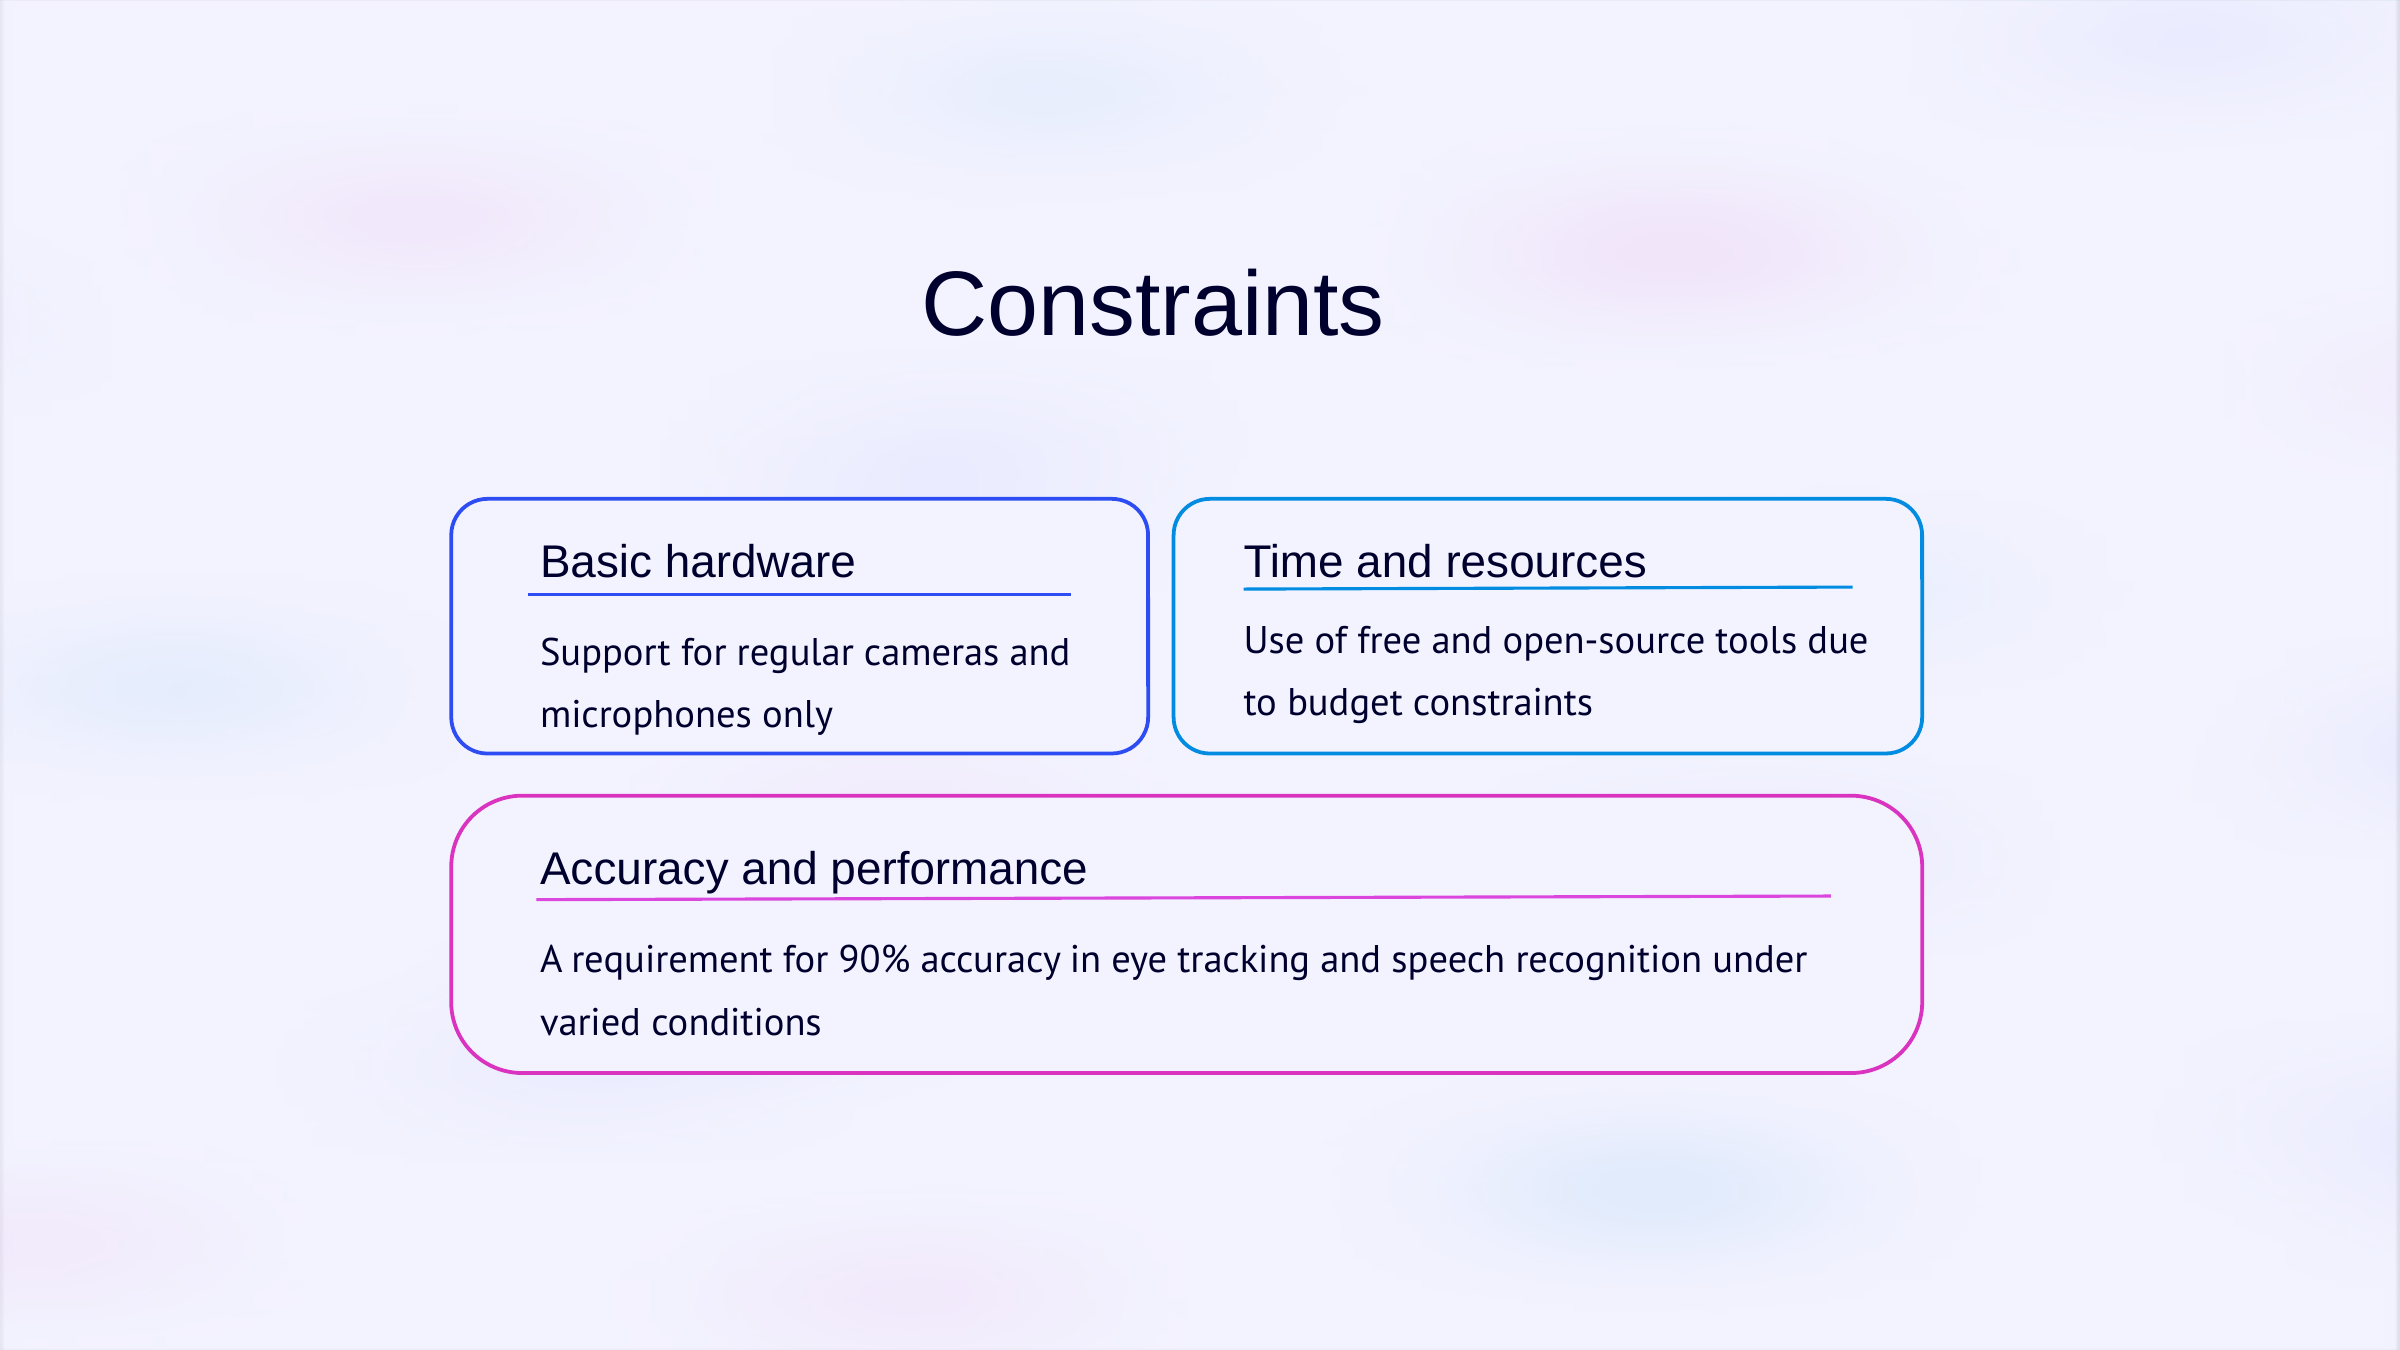

Constraints

Basic hardware
Time and resources

Use of free and open-source tools due to budget constraints
Support for regular cameras and microphones only

Accuracy and performance
A requirement for 90% accuracy in eye tracking and speech recognition under varied conditions